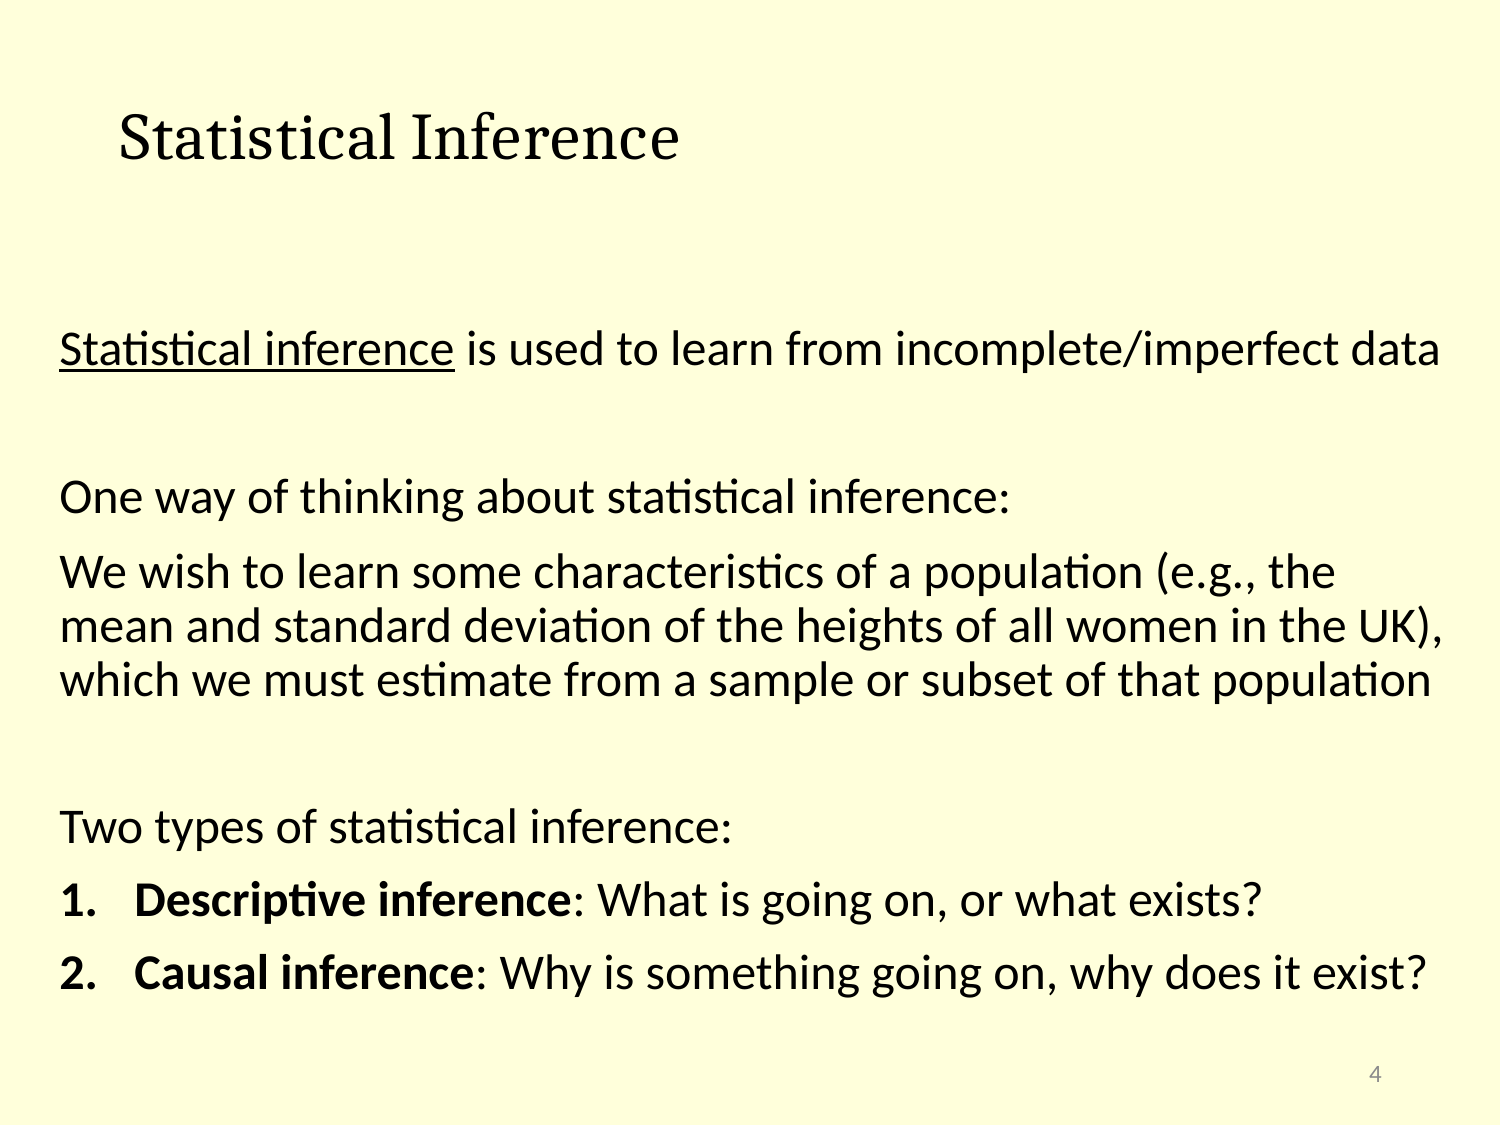

# Statistical Inference

Statistical inference is used to learn from incomplete/imperfect data

One way of thinking about statistical inference:
We wish to learn some characteristics of a population (e.g., the mean and standard deviation of the heights of all women in the UK), which we must estimate from a sample or subset of that population

Two types of statistical inference:
Descriptive inference: What is going on, or what exists?
Causal inference: Why is something going on, why does it exist?

4